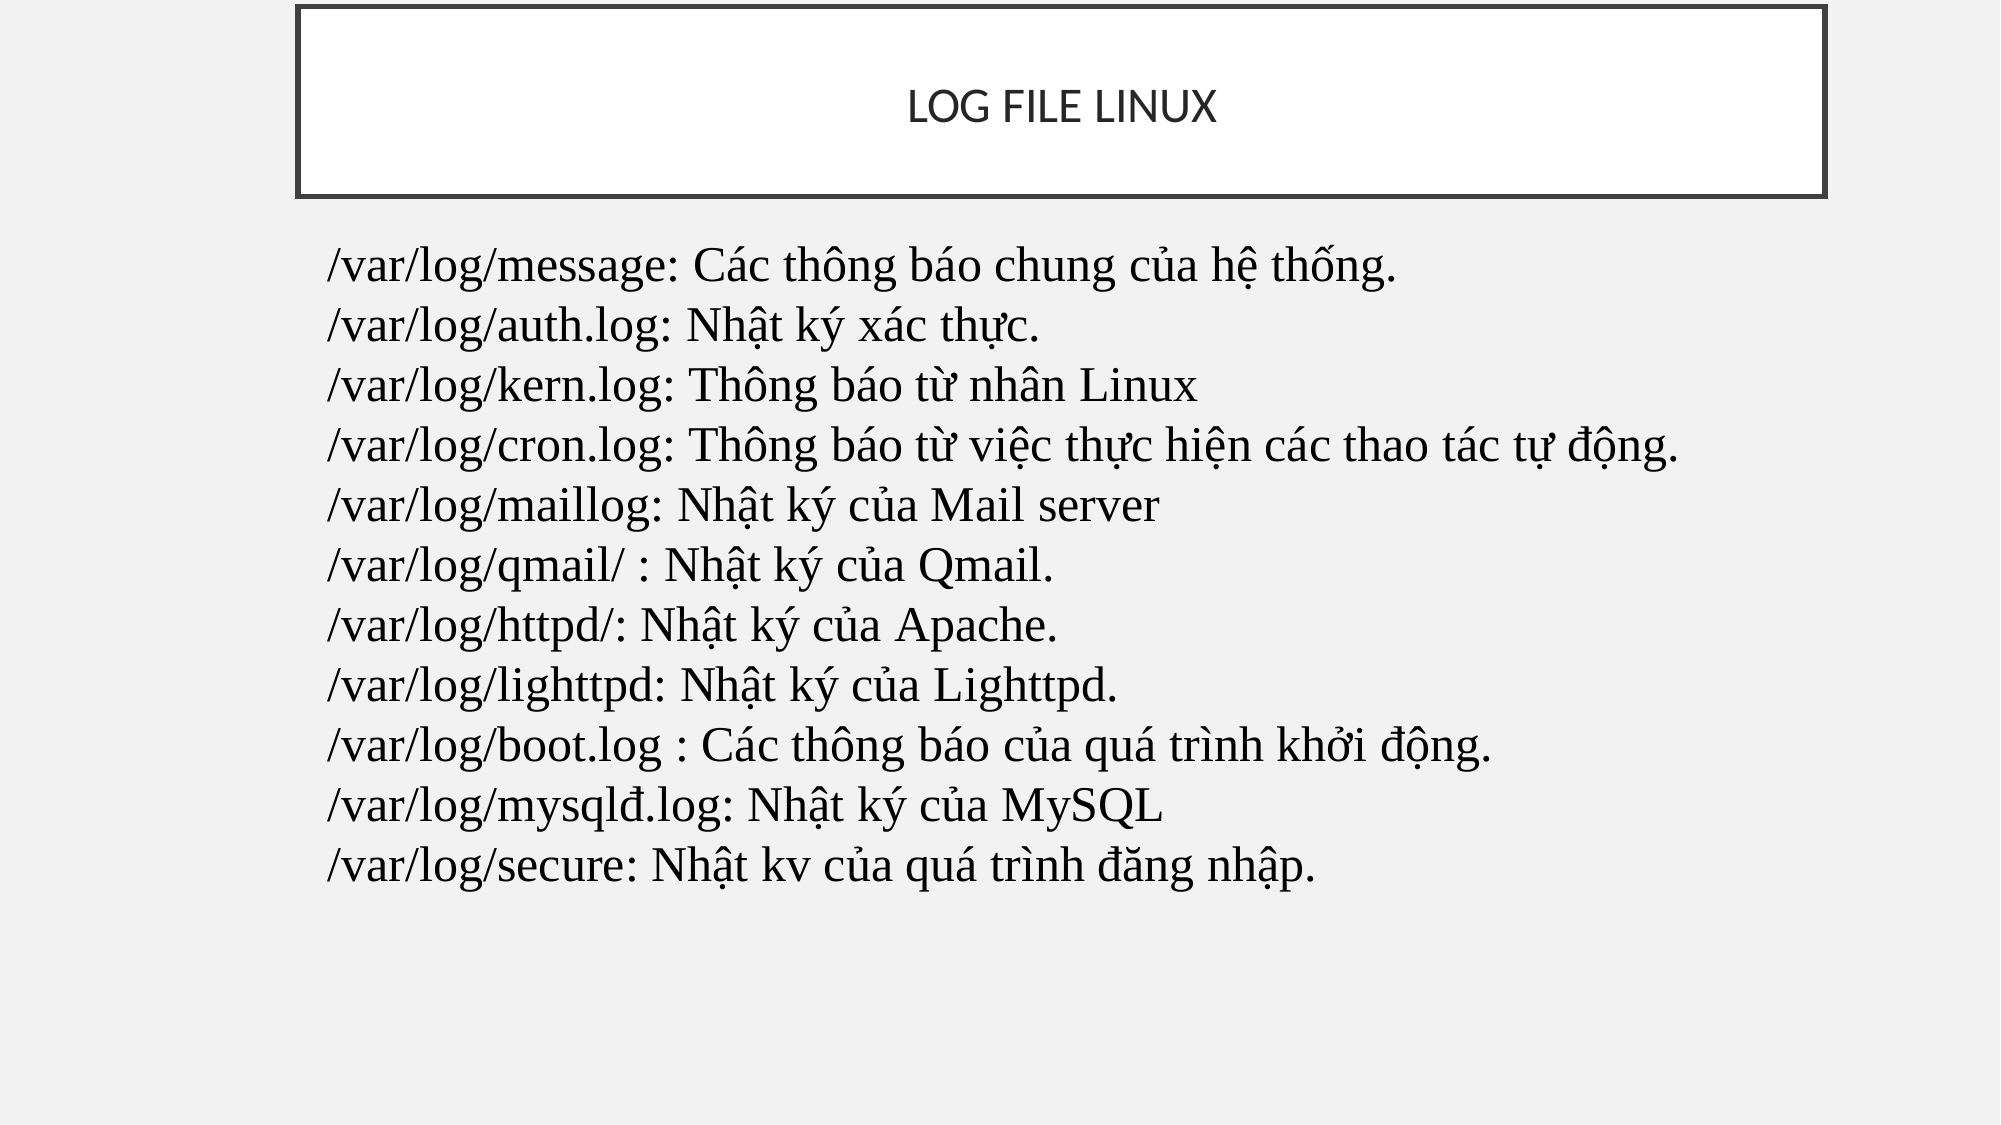

# Log file Linux
/var/log/message: Các thông báo chung của hệ thống.
/var/log/auth.log: Nhật ký xác thực.
/var/log/kern.log: Thông báo từ nhân Linux
/var/log/cron.log: Thông báo từ việc thực hiện các thao tác tự động.
/var/log/maillog: Nhật ký của Mail server
/var/log/qmail/ : Nhật ký của Qmail.
/var/log/httpd/: Nhật ký của Apache.
/var/log/lighttpd: Nhật ký của Lighttpd.
/var/log/boot.log : Các thông báo của quá trình khởi động.
/var/log/mysqlđ.log: Nhật ký của MySQL
/var/log/secure: Nhật kv của quá trình đăng nhập.